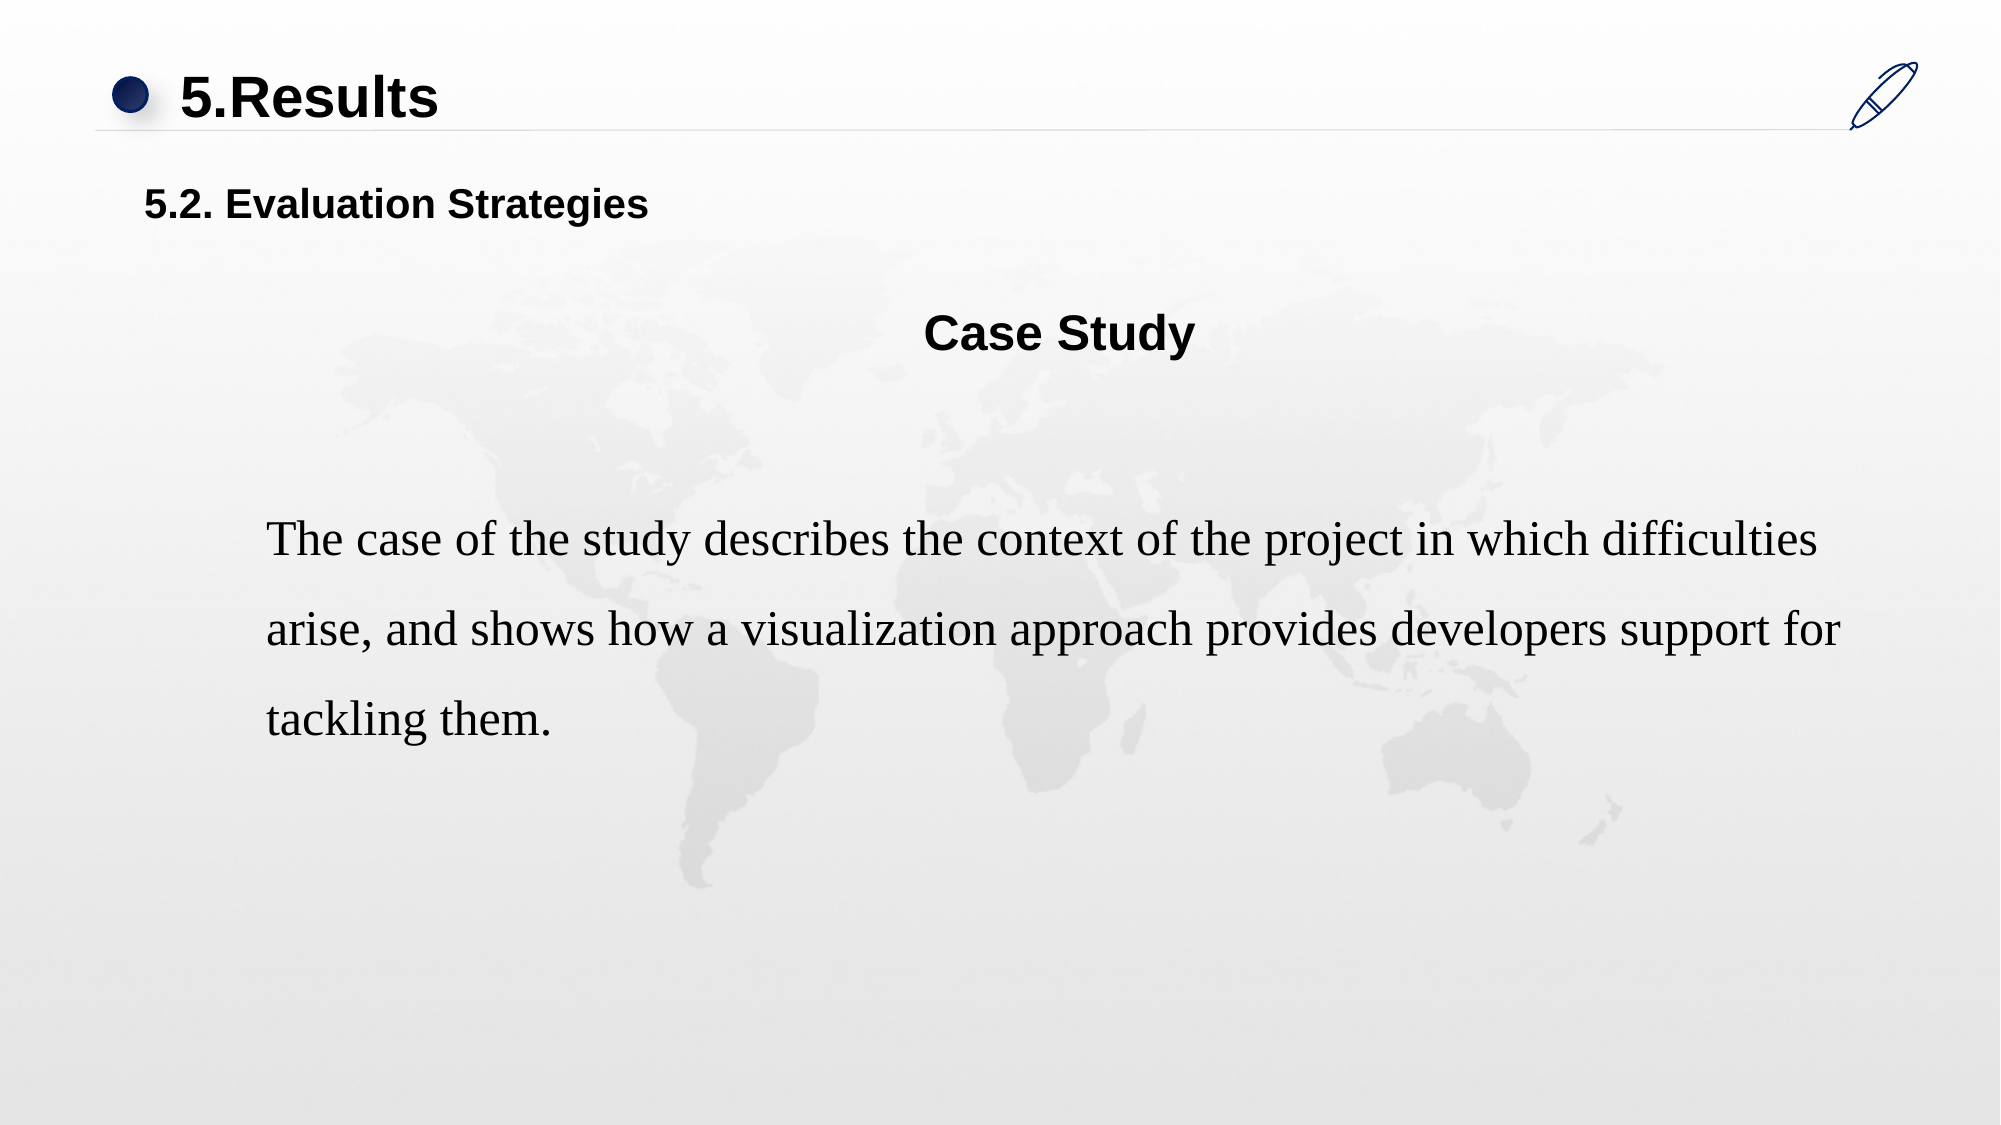

5.Results

5.2. Evaluation Strategies
Case Study
The case of the study describes the context of the project in which difficulties arise, and shows how a visualization approach provides developers support for tackling them.